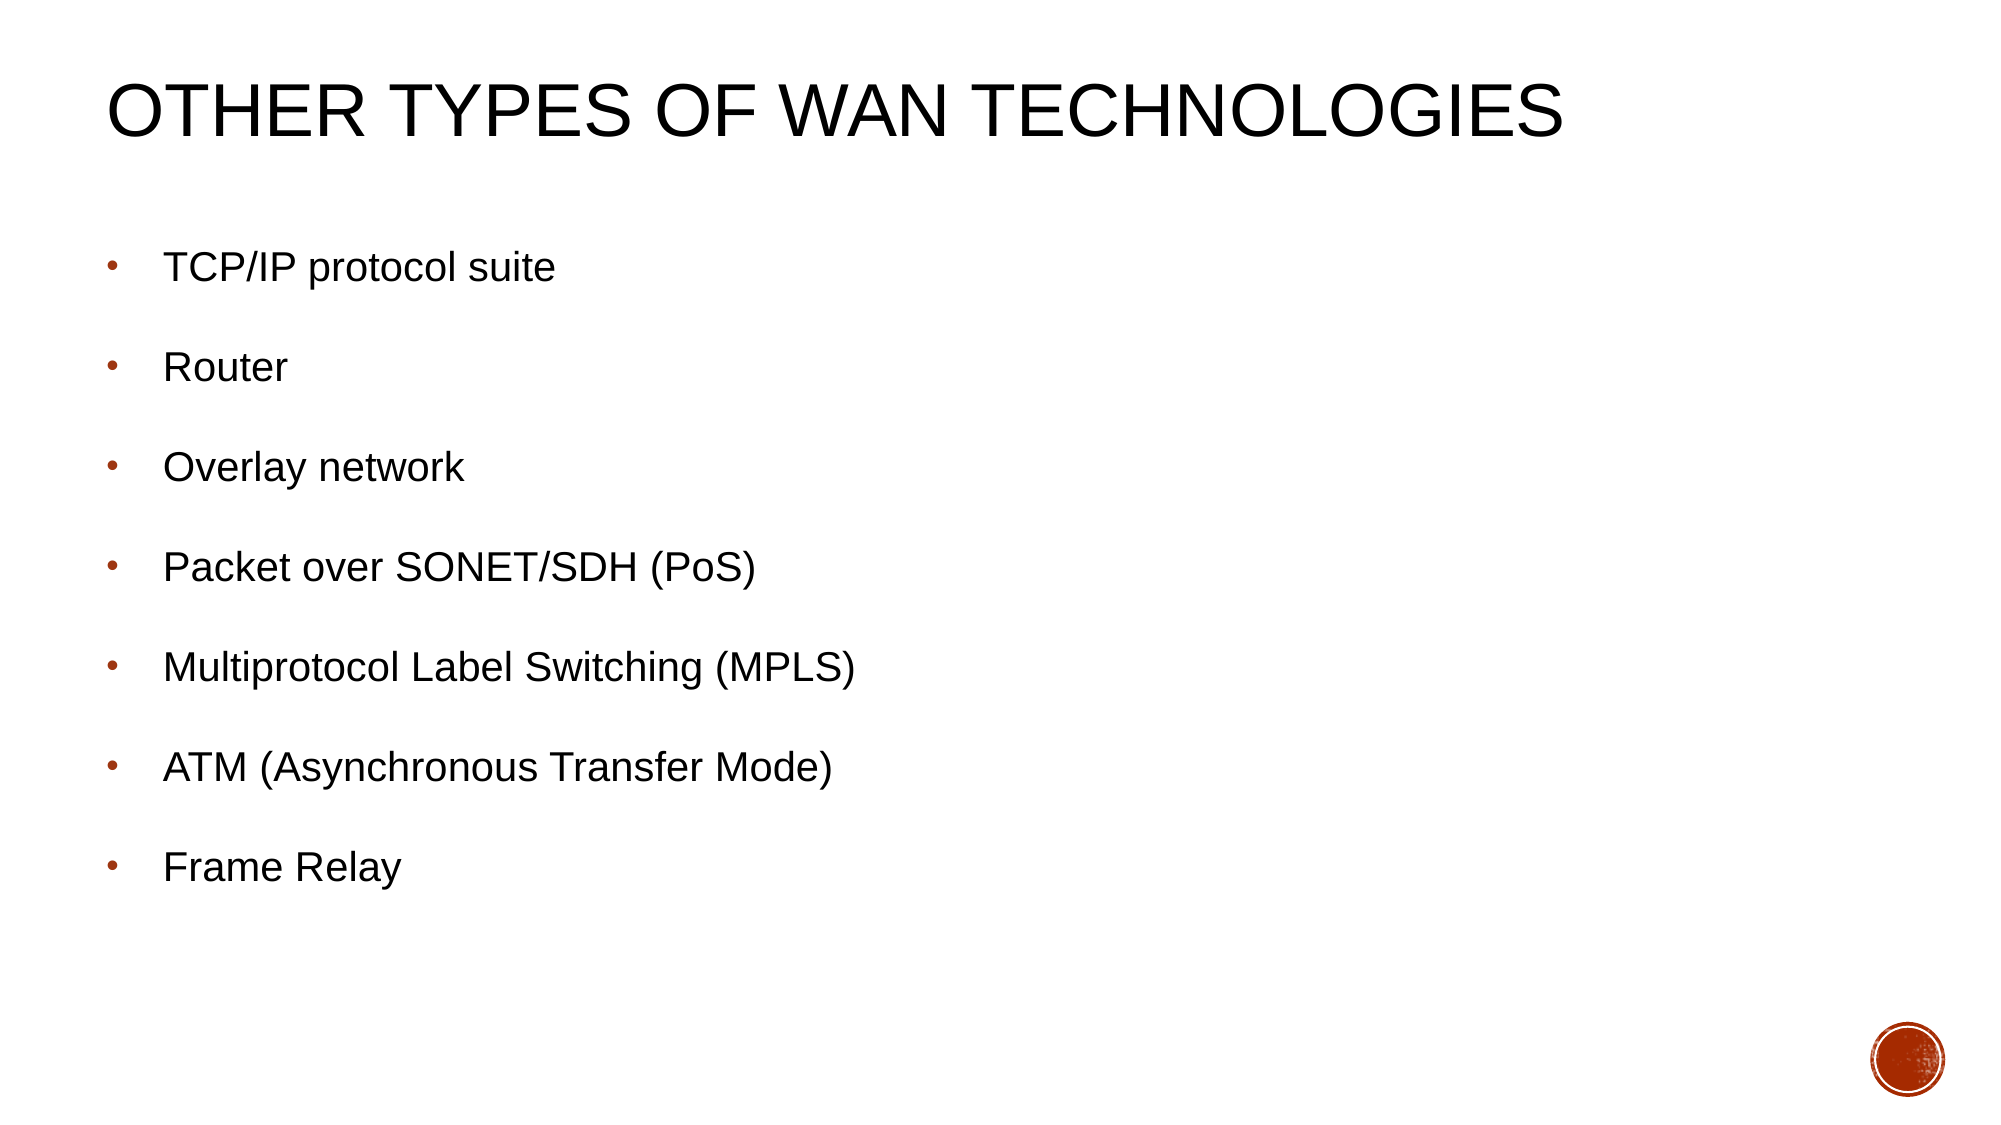

# Other Types of WAN technologies
TCP/IP protocol suite
Router
Overlay network
Packet over SONET/SDH (PoS)
Multiprotocol Label Switching (MPLS)
ATM (Asynchronous Transfer Mode)
Frame Relay